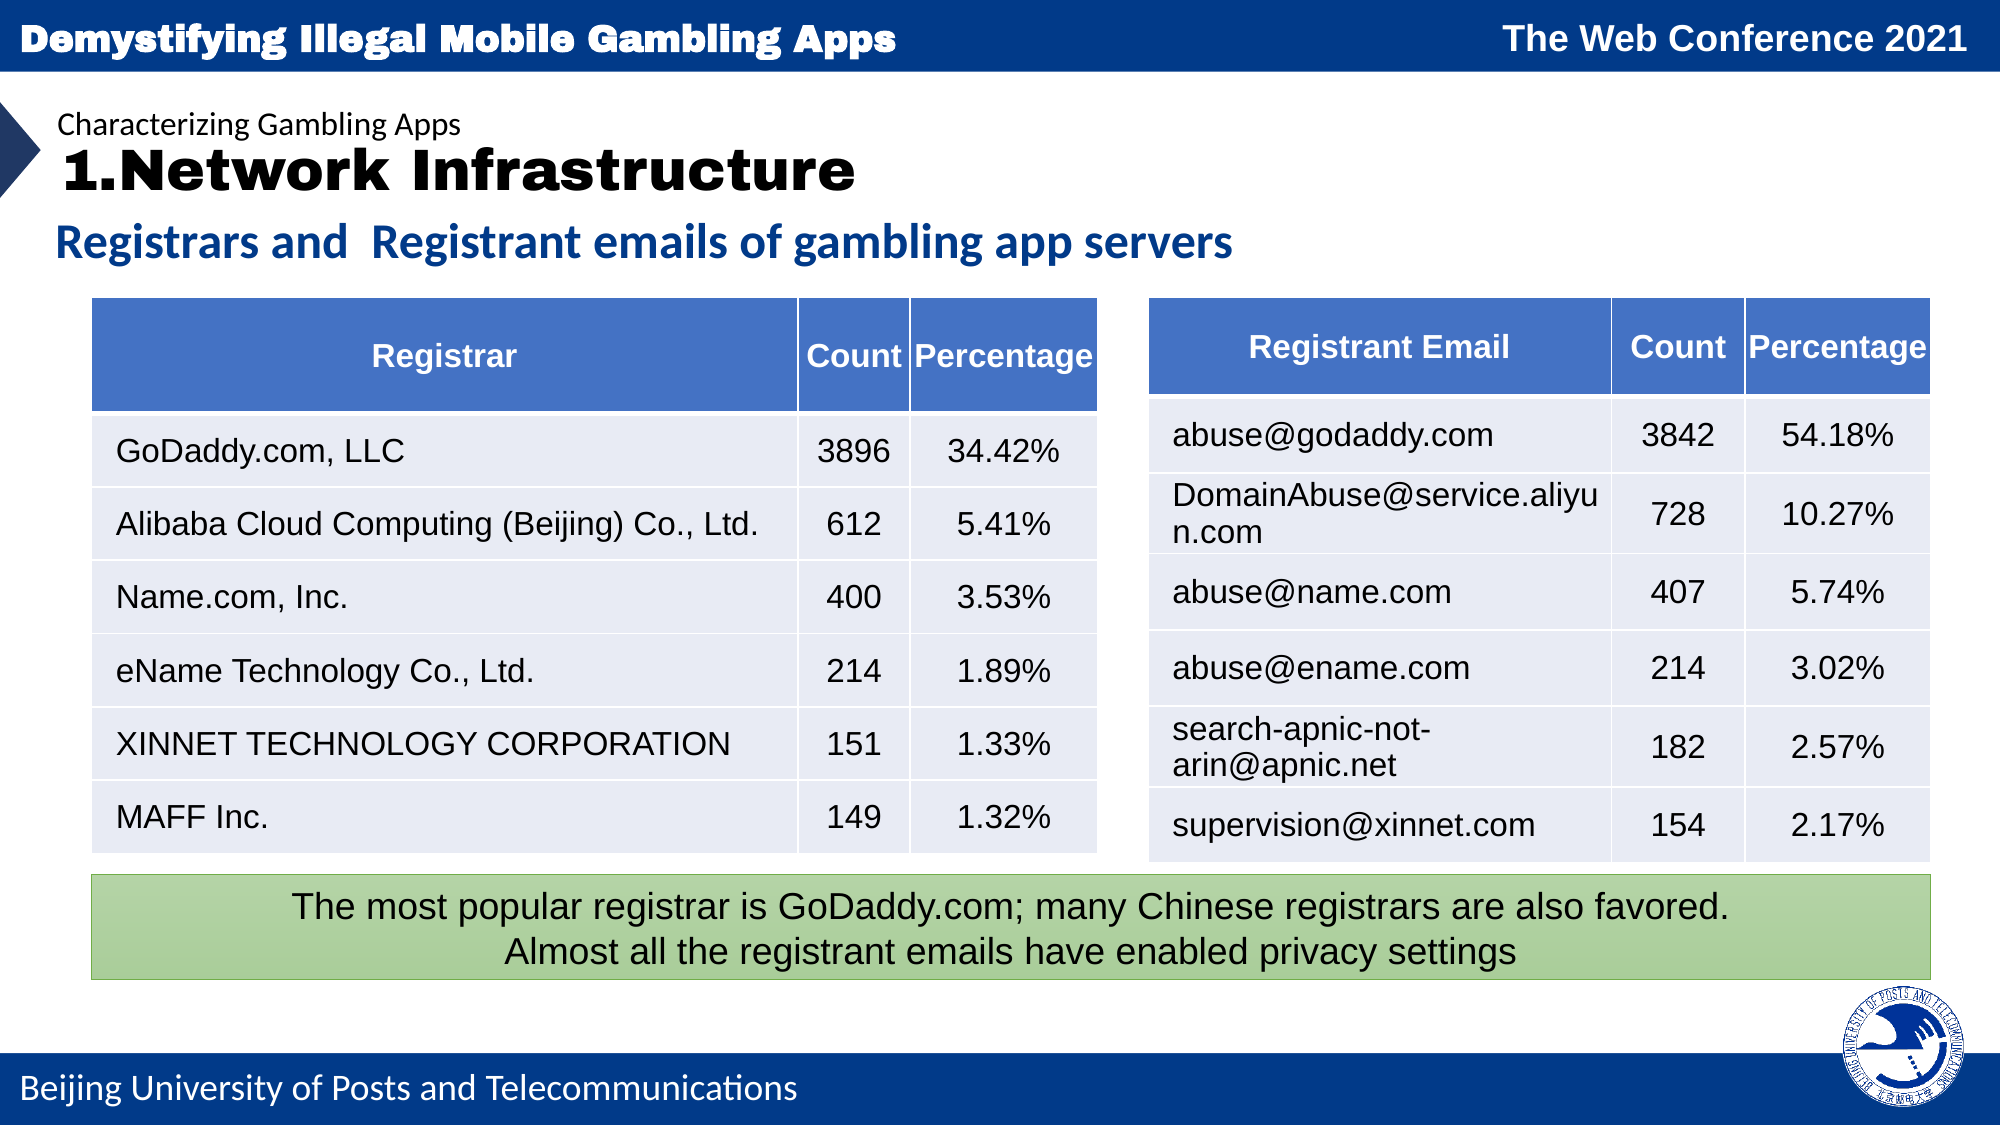

Characterizing Gambling Apps
1.Network Infrastructure

Registrars and  Registrant emails of gambling app servers
| Registrant Email | Count | Percentage |
| --- | --- | --- |
| abuse@godaddy.com | 3842 | 54.18% |
| DomainAbuse@service.aliyun.com | 728 | 10.27% |
| abuse@name.com | 407 | 5.74% |
| abuse@ename.com | 214 | 3.02% |
| search-apnic-not-arin@apnic.net | 182 | 2.57% |
| supervision@xinnet.com | 154 | 2.17% |
| Registrar | Count | Percentage |
| --- | --- | --- |
| GoDaddy.com, LLC | 3896 | 34.42% |
| Alibaba Cloud Computing (Beijing) Co., Ltd. | 612 | 5.41% |
| Name.com, Inc. | 400 | 3.53% |
| eName Technology Co., Ltd. | 214 | 1.89% |
| XINNET TECHNOLOGY CORPORATION | 151 | 1.33% |
| MAFF Inc. | 149 | 1.32% |
The most popular registrar is GoDaddy.com; many Chinese registrars are also favored.
Almost all the registrant emails have enabled privacy settings